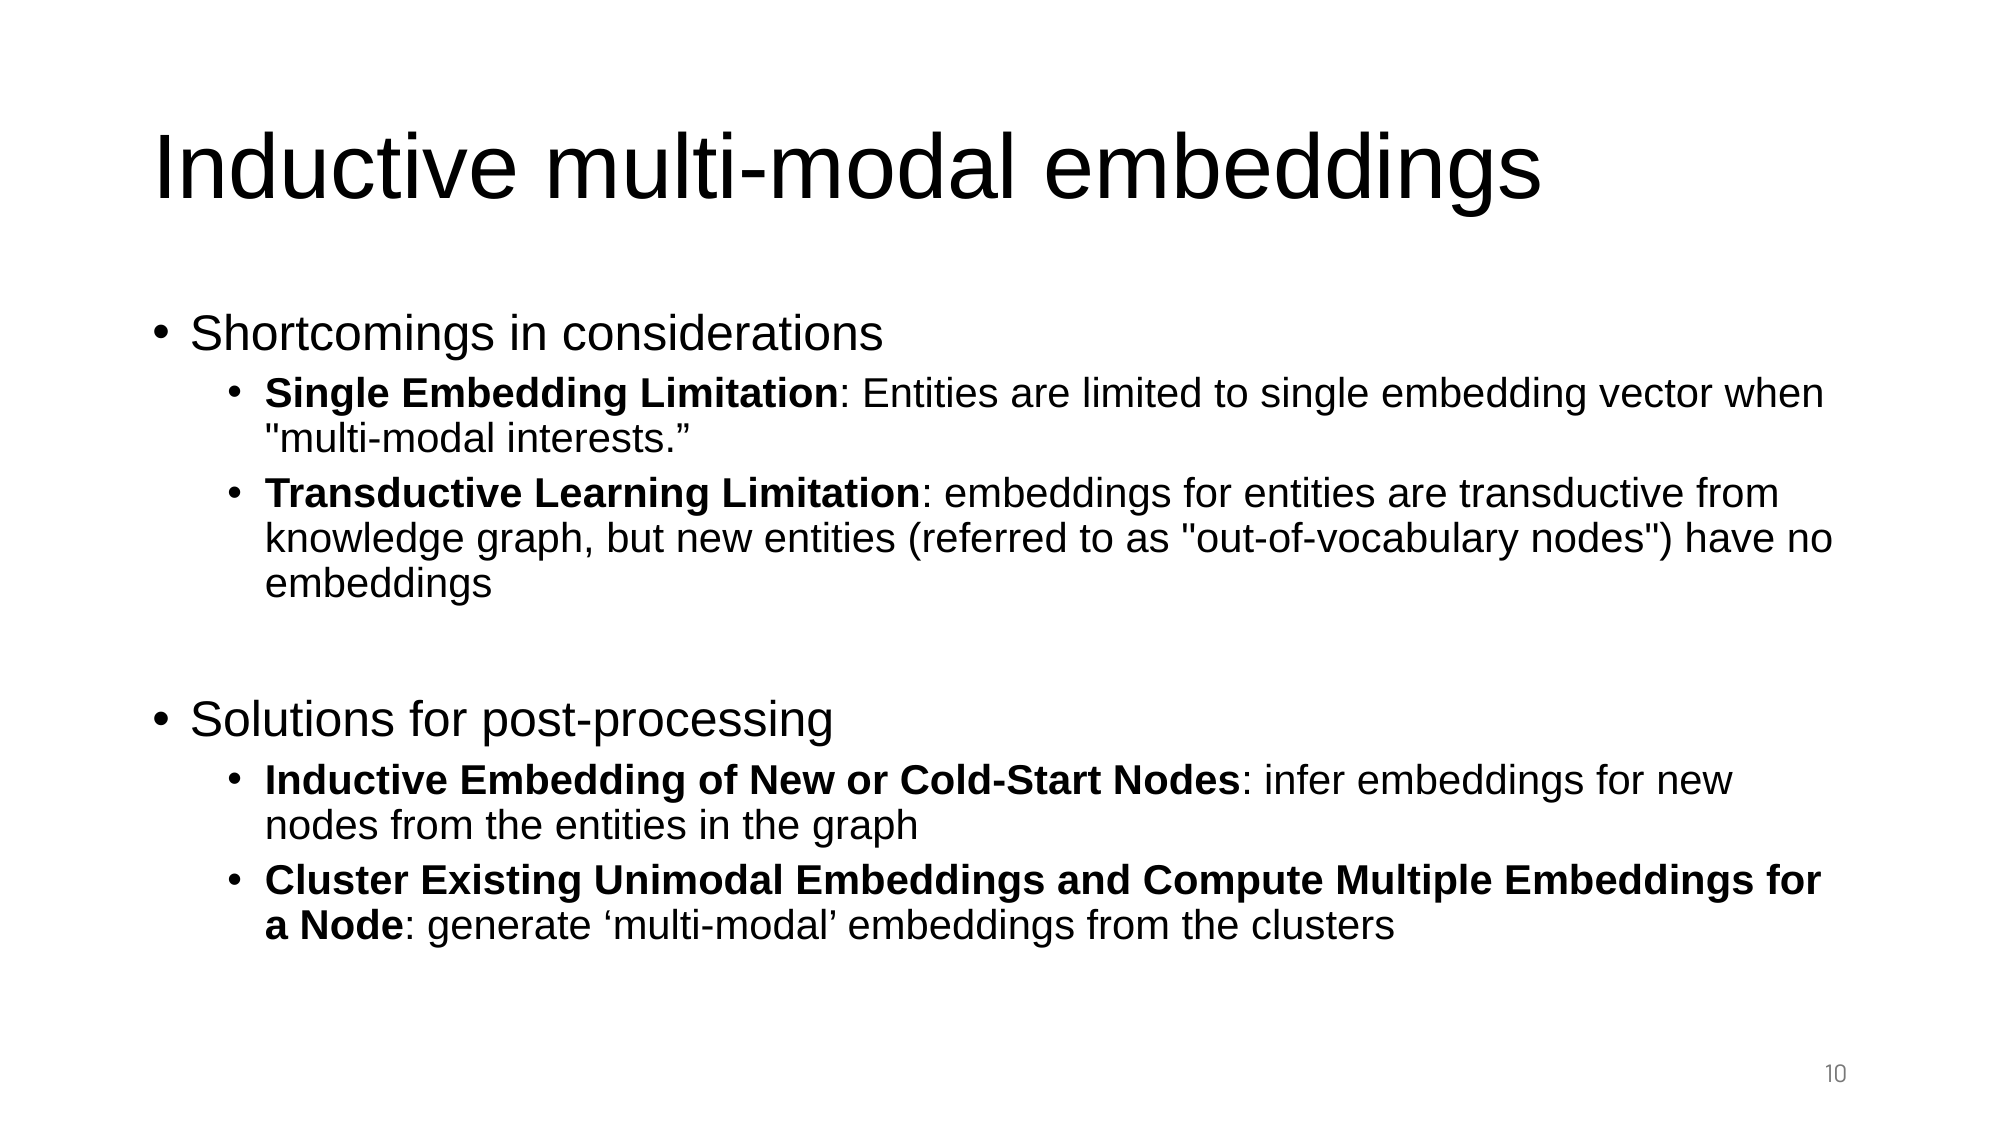

# Inductive multi-modal embeddings
Shortcomings in considerations
Single Embedding Limitation: Entities are limited to single embedding vector when "multi-modal interests.”
Transductive Learning Limitation: embeddings for entities are transductive from knowledge graph, but new entities (referred to as "out-of-vocabulary nodes") have no embeddings

Solutions for post-processing
Inductive Embedding of New or Cold-Start Nodes: infer embeddings for new nodes from the entities in the graph
Cluster Existing Unimodal Embeddings and Compute Multiple Embeddings for a Node: generate ‘multi-modal’ embeddings from the clusters

10